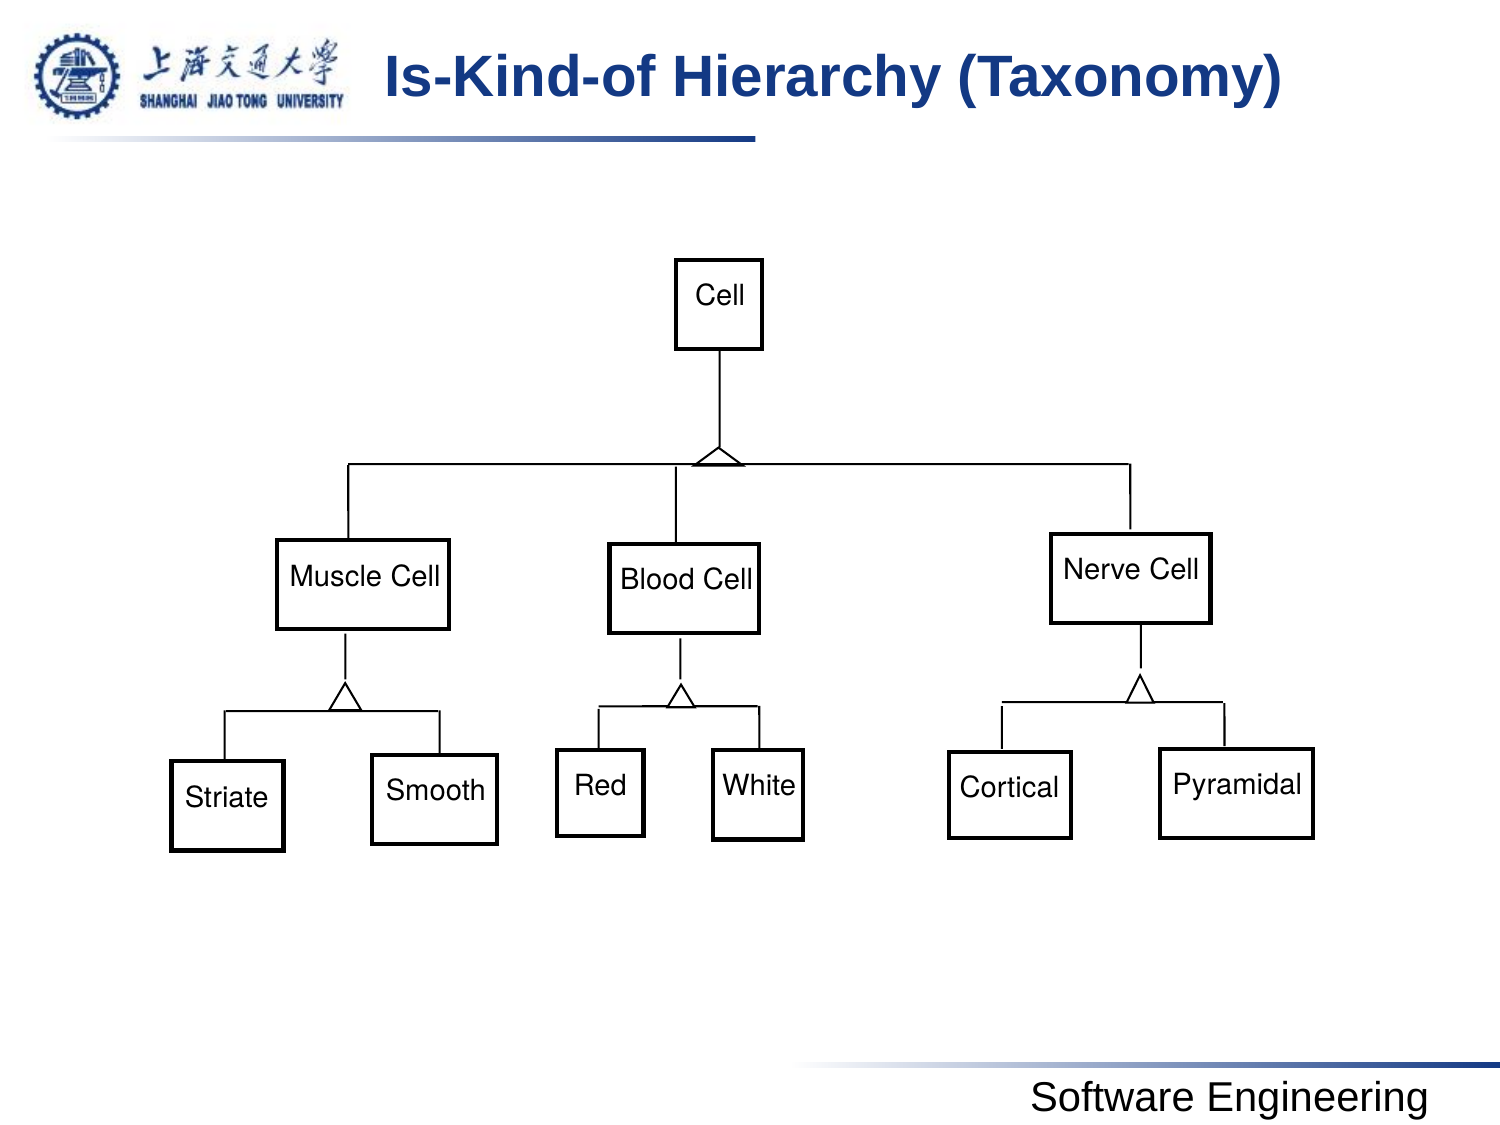

# Is-Kind-of Hierarchy (Taxonomy)

Cell

Nerve Cell

Muscle Cell
Blood Cell

Pyramidal
Cortical

Smooth
Striate

Red
White